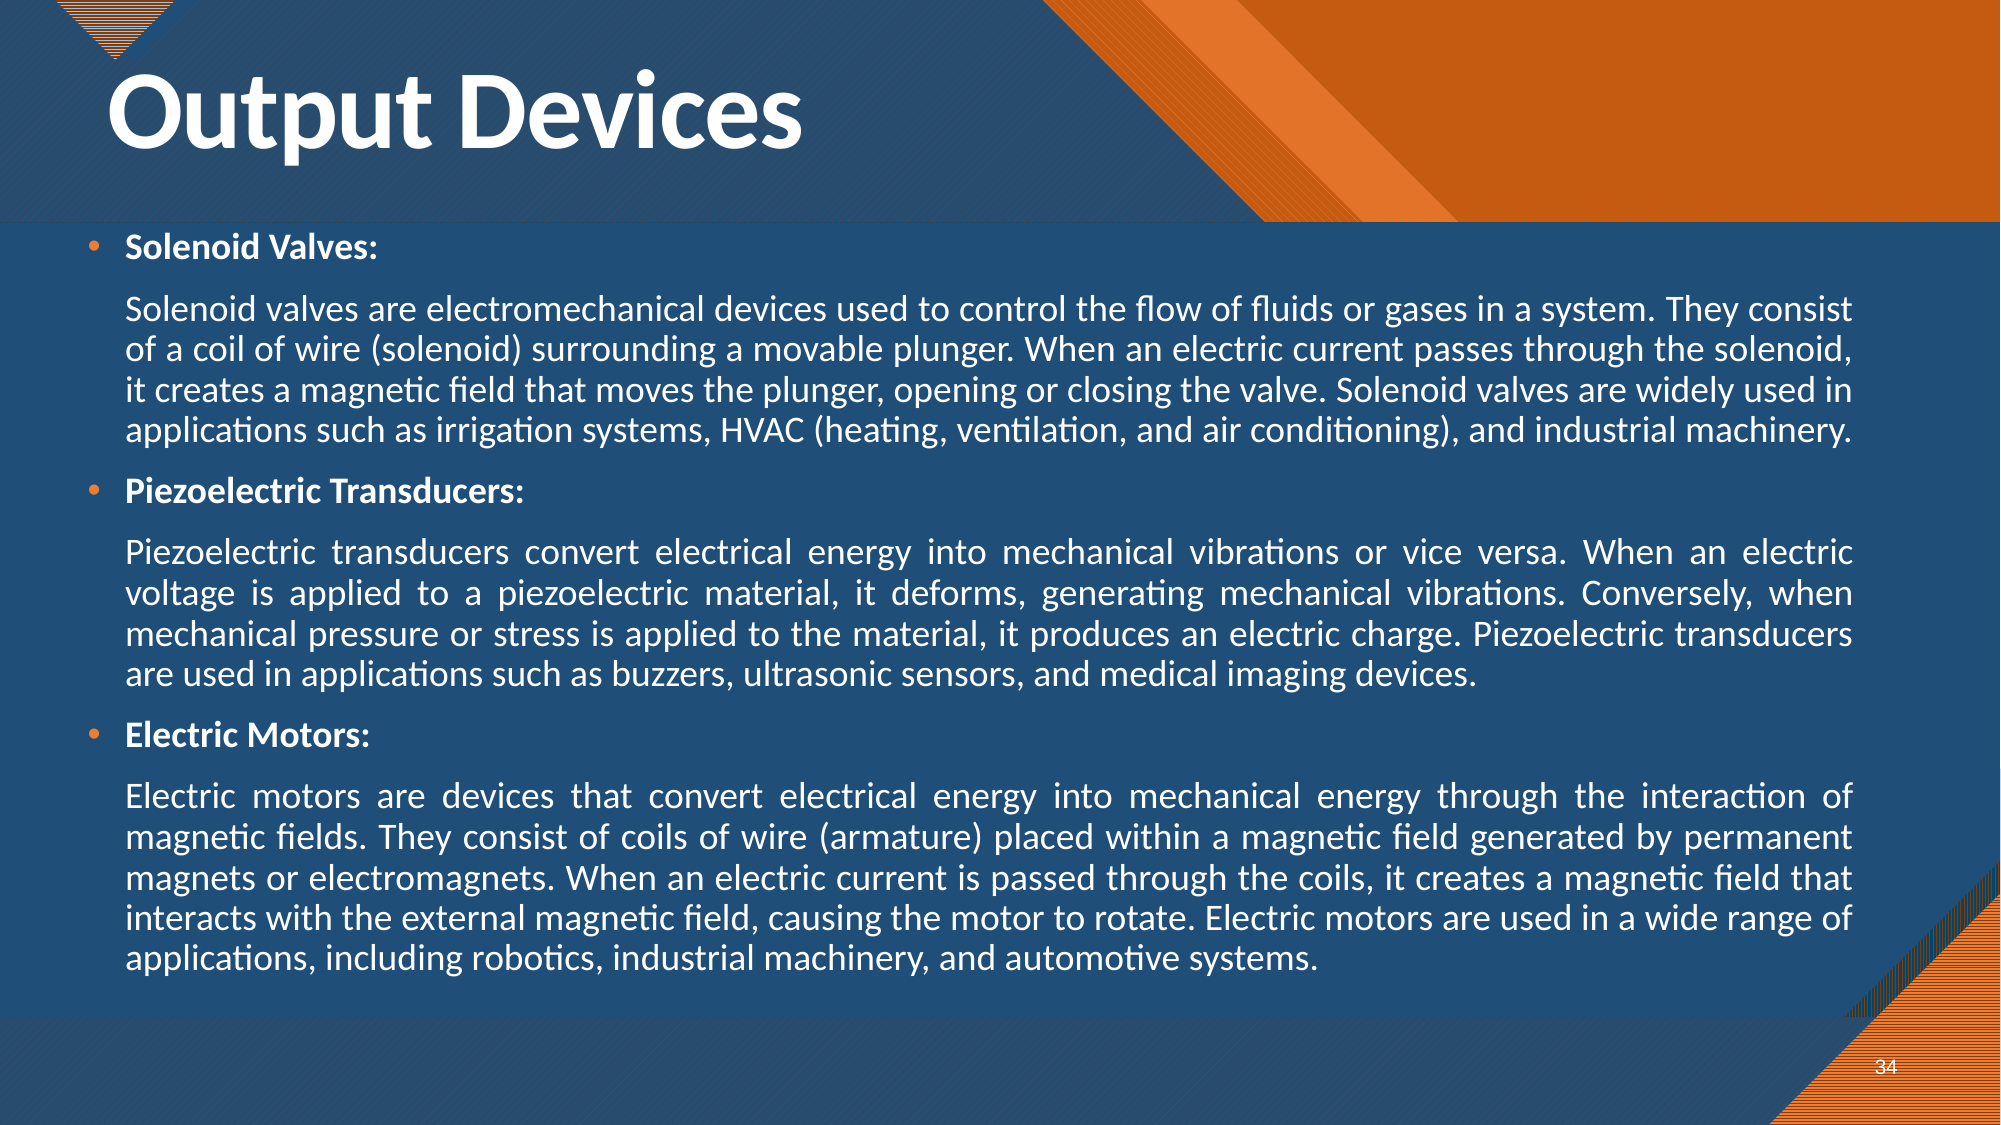

# Output Devices
Solenoid Valves:
Solenoid valves are electromechanical devices used to control the flow of fluids or gases in a system. They consist of a coil of wire (solenoid) surrounding a movable plunger. When an electric current passes through the solenoid, it creates a magnetic field that moves the plunger, opening or closing the valve. Solenoid valves are widely used in applications such as irrigation systems, HVAC (heating, ventilation, and air conditioning), and industrial machinery.
Piezoelectric Transducers:
Piezoelectric transducers convert electrical energy into mechanical vibrations or vice versa. When an electric voltage is applied to a piezoelectric material, it deforms, generating mechanical vibrations. Conversely, when mechanical pressure or stress is applied to the material, it produces an electric charge. Piezoelectric transducers are used in applications such as buzzers, ultrasonic sensors, and medical imaging devices.
Electric Motors:
Electric motors are devices that convert electrical energy into mechanical energy through the interaction of magnetic fields. They consist of coils of wire (armature) placed within a magnetic field generated by permanent magnets or electromagnets. When an electric current is passed through the coils, it creates a magnetic field that interacts with the external magnetic field, causing the motor to rotate. Electric motors are used in a wide range of applications, including robotics, industrial machinery, and automotive systems.
34